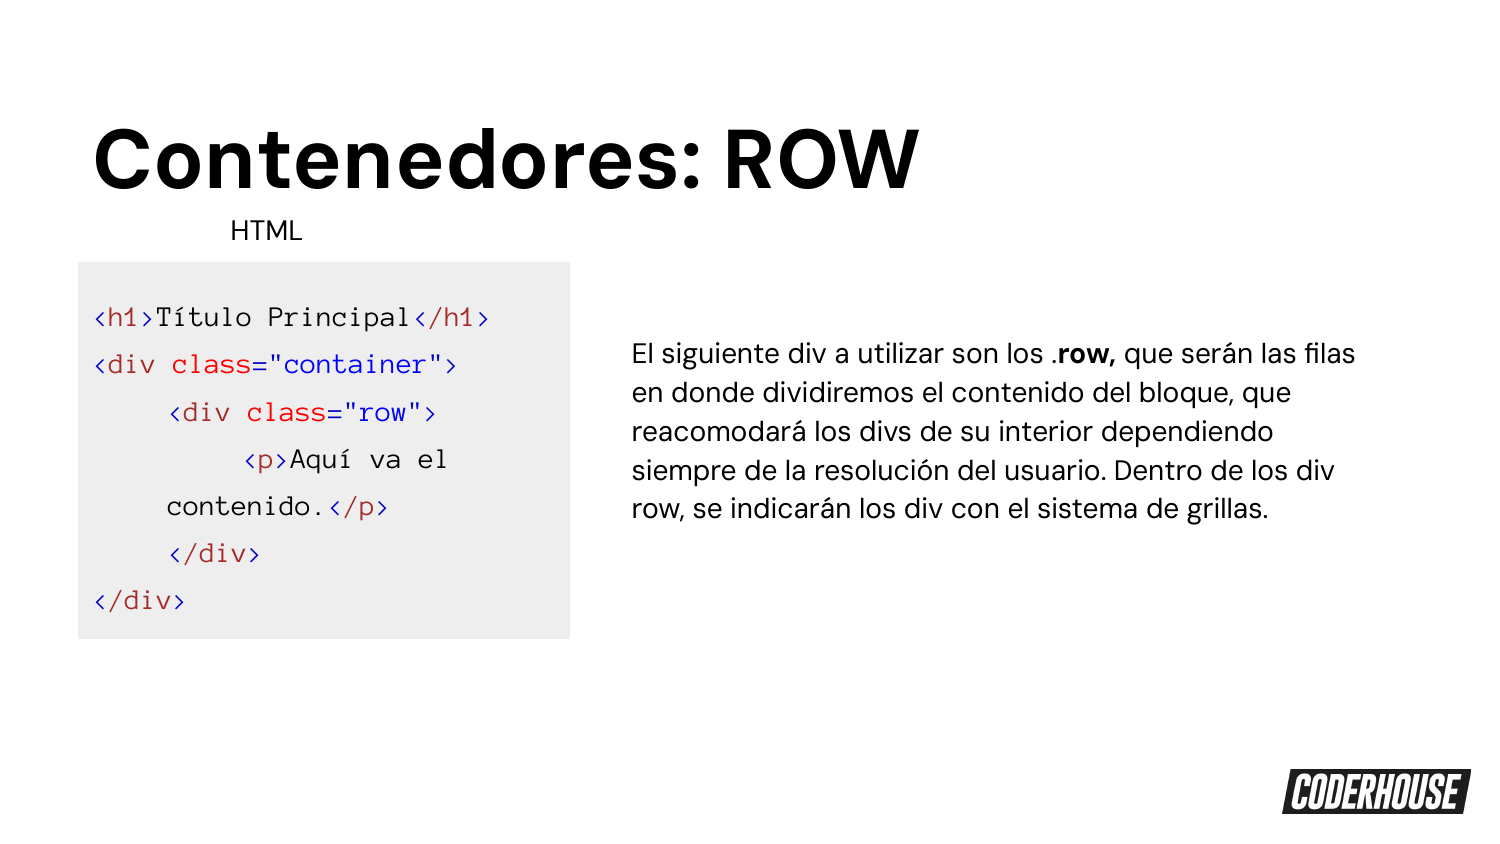

Contenedores: ROW
HTML
<h1>Título Principal</h1>
<div class="container">
<div class="row">
<p>Aquí va el contenido.</p>
</div>
</div>
El siguiente div a utilizar son los .row, que serán las filas en donde dividiremos el contenido del bloque, que reacomodará los divs de su interior dependiendo siempre de la resolución del usuario. Dentro de los div row, se indicarán los div con el sistema de grillas.